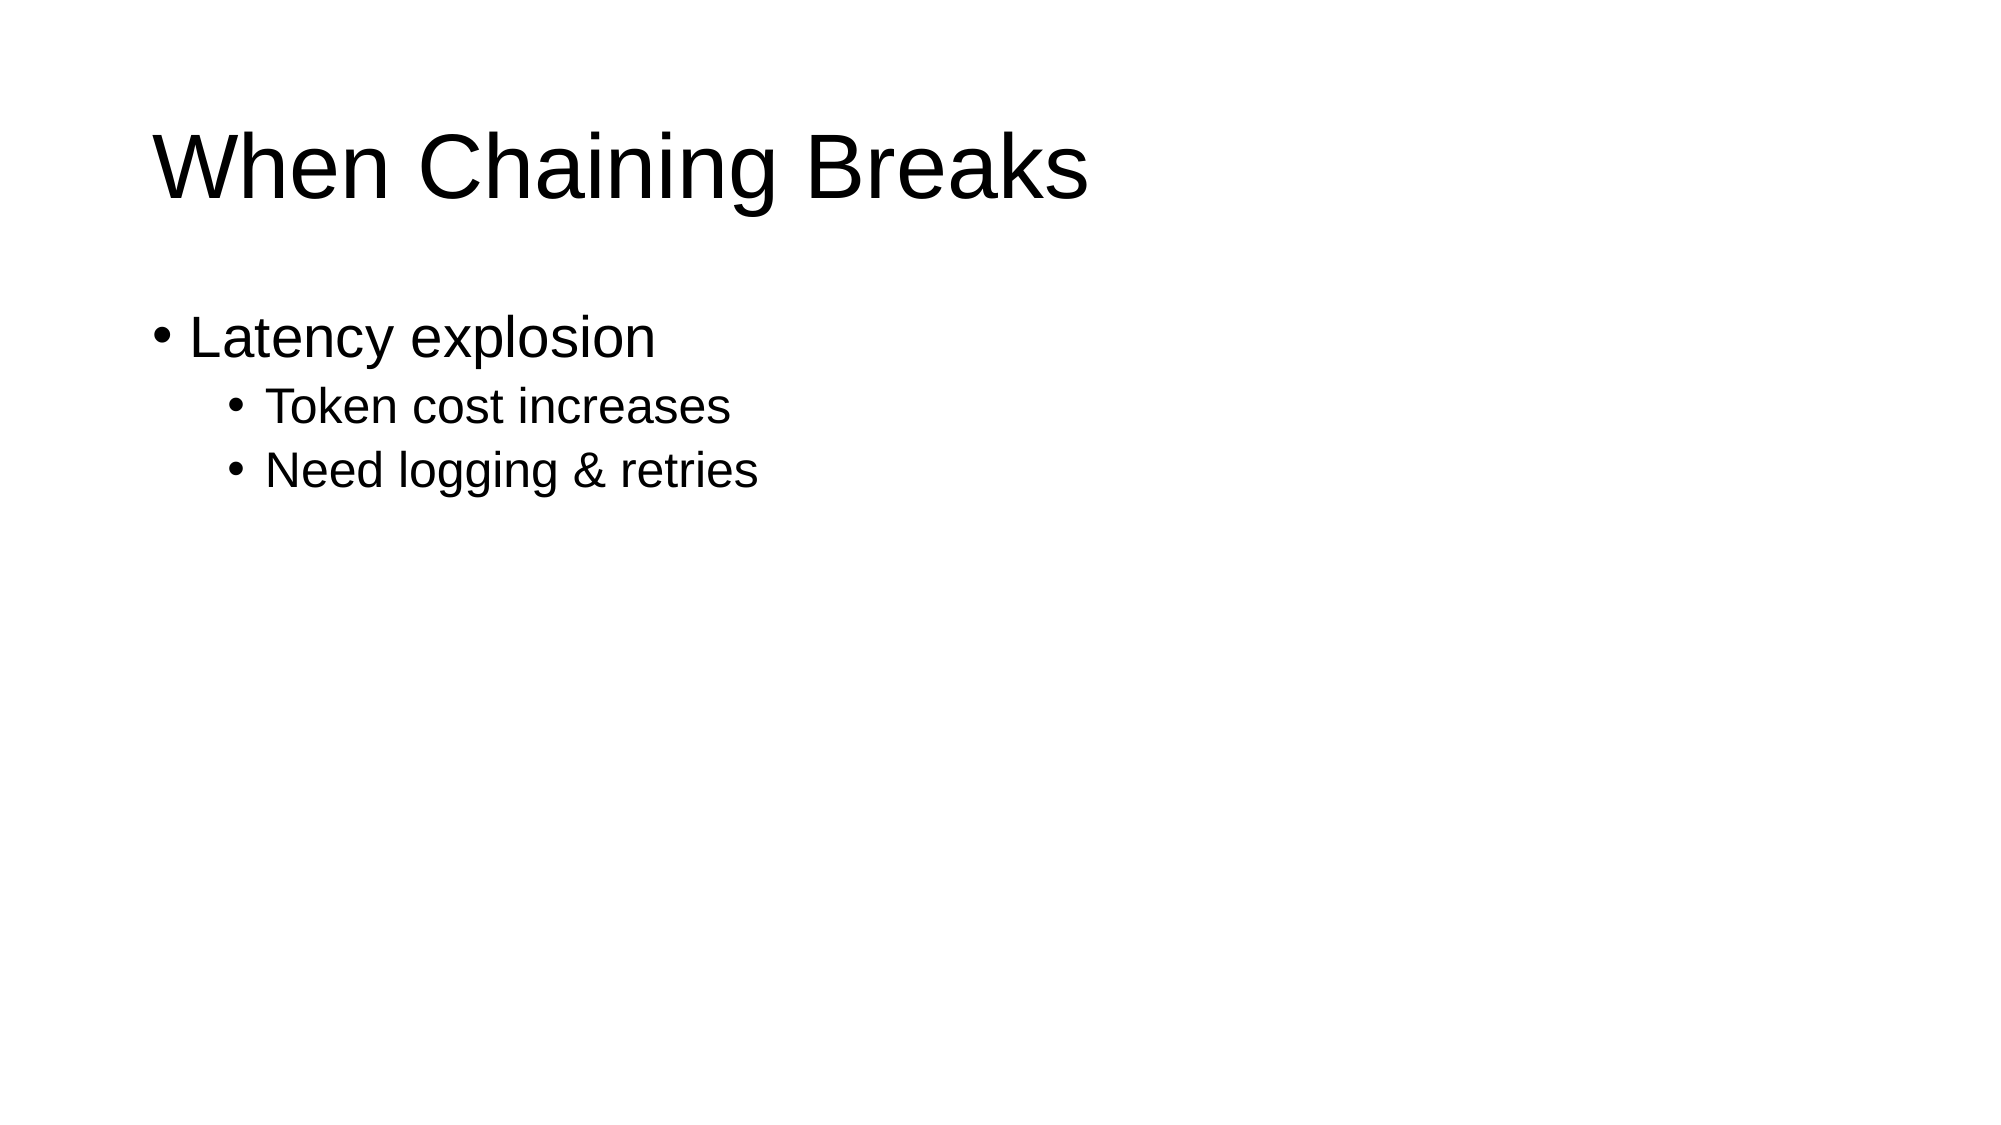

# When Chaining Breaks
Latency explosion
Token cost increases
Need logging & retries